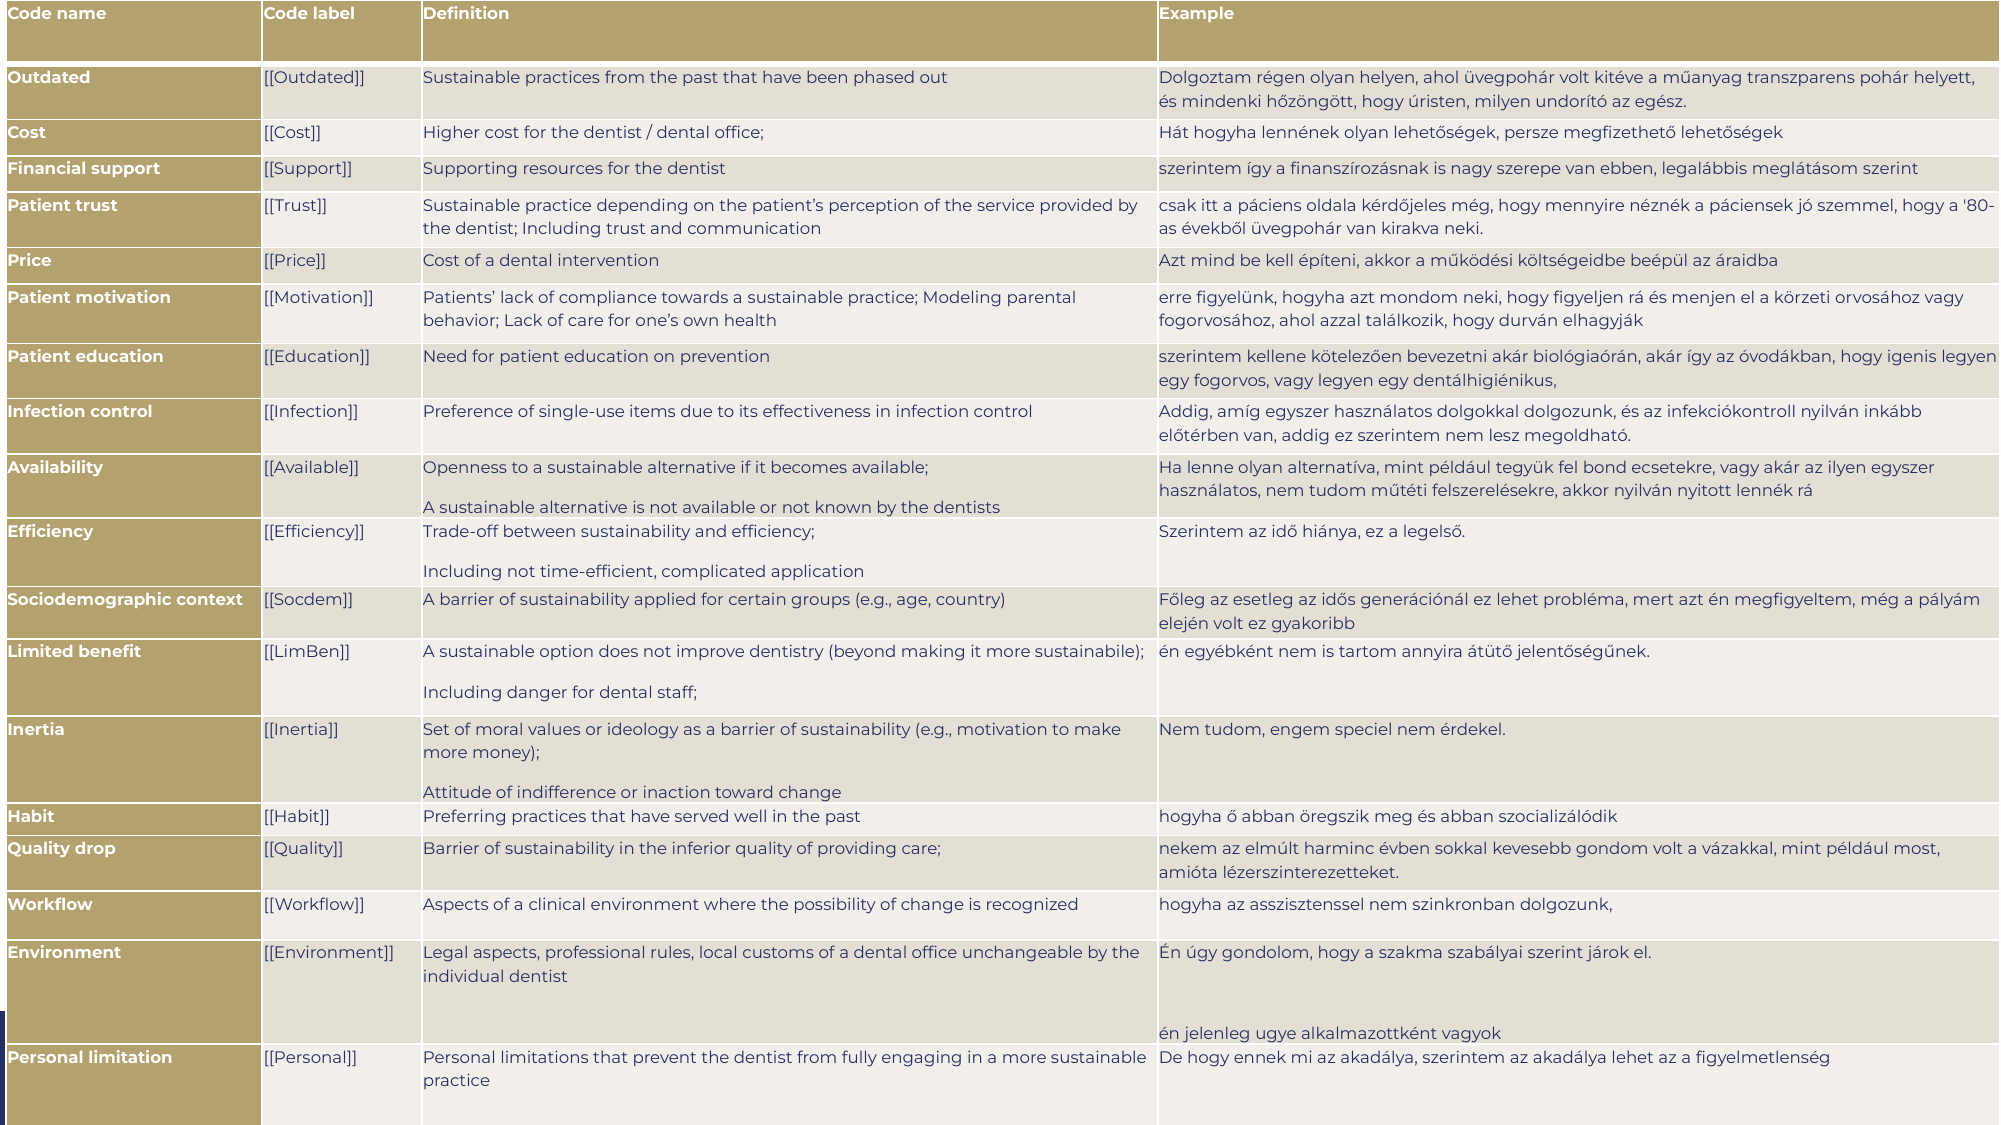

| Code name | Code label | Definition | Example |
| --- | --- | --- | --- |
| Outdated | [[Outdated]] | Sustainable practices from the past that have been phased out | Dolgoztam régen olyan helyen, ahol üvegpohár volt kitéve a műanyag transzparens pohár helyett, és mindenki hőzöngött, hogy úristen, milyen undorító az egész. |
| Cost | [[Cost]] | Higher cost for the dentist / dental office; | Hát hogyha lennének olyan lehetőségek, persze megfizethető lehetőségek |
| Financial support | [[Support]] | Supporting resources for the dentist | szerintem így a finanszírozásnak is nagy szerepe van ebben, legalábbis meglátásom szerint |
| Patient trust | [[Trust]] | Sustainable practice depending on the patient’s perception of the service provided by the dentist; Including trust and communication | csak itt a páciens oldala kérdőjeles még, hogy mennyire néznék a páciensek jó szemmel, hogy a '80-as évekből üvegpohár van kirakva neki. |
| Price | [[Price]] | Cost of a dental intervention | Azt mind be kell építeni, akkor a működési költségeidbe beépül az áraidba |
| Patient motivation | [[Motivation]] | Patients’ lack of compliance towards a sustainable practice; Modeling parental behavior; Lack of care for one’s own health | erre figyelünk, hogyha azt mondom neki, hogy figyeljen rá és menjen el a körzeti orvosához vagy fogorvosához, ahol azzal találkozik, hogy durván elhagyják |
| Patient education | [[Education]] | Need for patient education on prevention | szerintem kellene kötelezően bevezetni akár biológiaórán, akár így az óvodákban, hogy igenis legyen egy fogorvos, vagy legyen egy dentálhigiénikus, |
| Infection control | [[Infection]] | Preference of single-use items due to its effectiveness in infection control | Addig, amíg egyszer használatos dolgokkal dolgozunk, és az infekciókontroll nyilván inkább előtérben van, addig ez szerintem nem lesz megoldható. |
| Availability | [[Available]] | Openness to a sustainable alternative if it becomes available; A sustainable alternative is not available or not known by the dentists | Ha lenne olyan alternatíva, mint például tegyük fel bond ecsetekre, vagy akár az ilyen egyszer használatos, nem tudom műtéti felszerelésekre, akkor nyilván nyitott lennék rá |
| Efficiency | [[Efficiency]] | Trade-off between sustainability and efficiency; Including not time-efficient, complicated application | Szerintem az idő hiánya, ez a legelső. |
| Sociodemographic context | [[Socdem]] | A barrier of sustainability applied for certain groups (e.g., age, country) | Főleg az esetleg az idős generációnál ez lehet probléma, mert azt én megfigyeltem, még a pályám elején volt ez gyakoribb |
| Limited benefit | [[LimBen]] | A sustainable option does not improve dentistry (beyond making it more sustainabile); Including danger for dental staff; | én egyébként nem is tartom annyira átütő jelentőségűnek. |
| Inertia | [[Inertia]] | Set of moral values or ideology as a barrier of sustainability (e.g., motivation to make more money); Attitude of indifference or inaction toward change | Nem tudom, engem speciel nem érdekel. |
| Habit | [[Habit]] | Preferring practices that have served well in the past | hogyha ő abban öregszik meg és abban szocializálódik |
| Quality drop | [[Quality]] | Barrier of sustainability in the inferior quality of providing care; | nekem az elmúlt harminc évben sokkal kevesebb gondom volt a vázakkal, mint például most, amióta lézerszinterezetteket. |
| Workflow | [[Workflow]] | Aspects of a clinical environment where the possibility of change is recognized | hogyha az asszisztenssel nem szinkronban dolgozunk, |
| Environment | [[Environment]] | Legal aspects, professional rules, local customs of a dental office unchangeable by the individual dentist | Én úgy gondolom, hogy a szakma szabályai szerint járok el.   én jelenleg ugye alkalmazottként vagyok |
| Personal limitation | [[Personal]] | Personal limitations that prevent the dentist from fully engaging in a more sustainable practice | De hogy ennek mi az akadálya, szerintem az akadálya lehet az a figyelmetlenség |
#